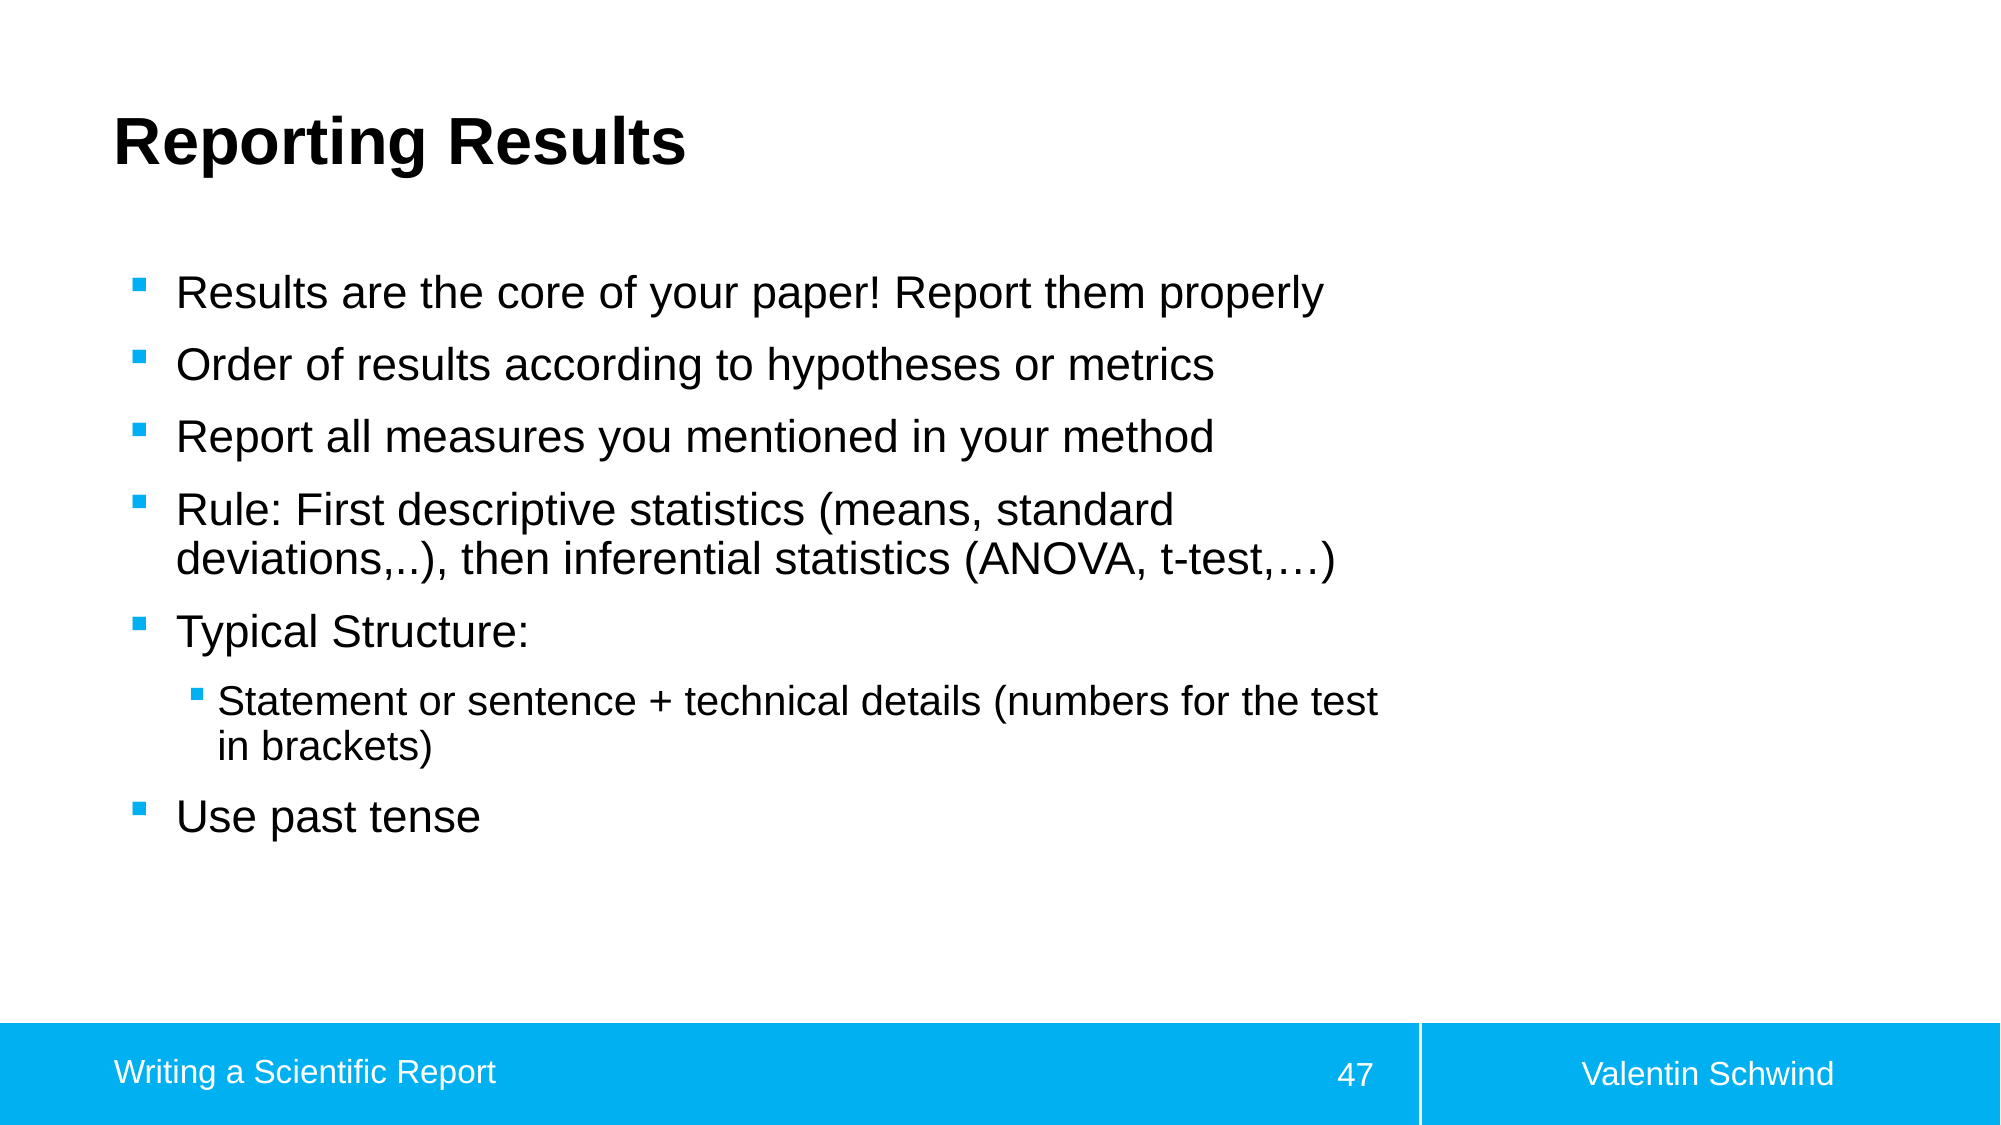

# Reporting Results

Results are the core of your paper! Report them properly
Order of results according to hypotheses or metrics
Report all measures you mentioned in your method
Rule: First descriptive statistics (means, standard deviations,..), then inferential statistics (ANOVA, t-test,…)
Typical Structure:
Statement or sentence + technical details (numbers for the test in brackets)
Use past tense

Valentin Schwind
Writing a Scientific Report
47